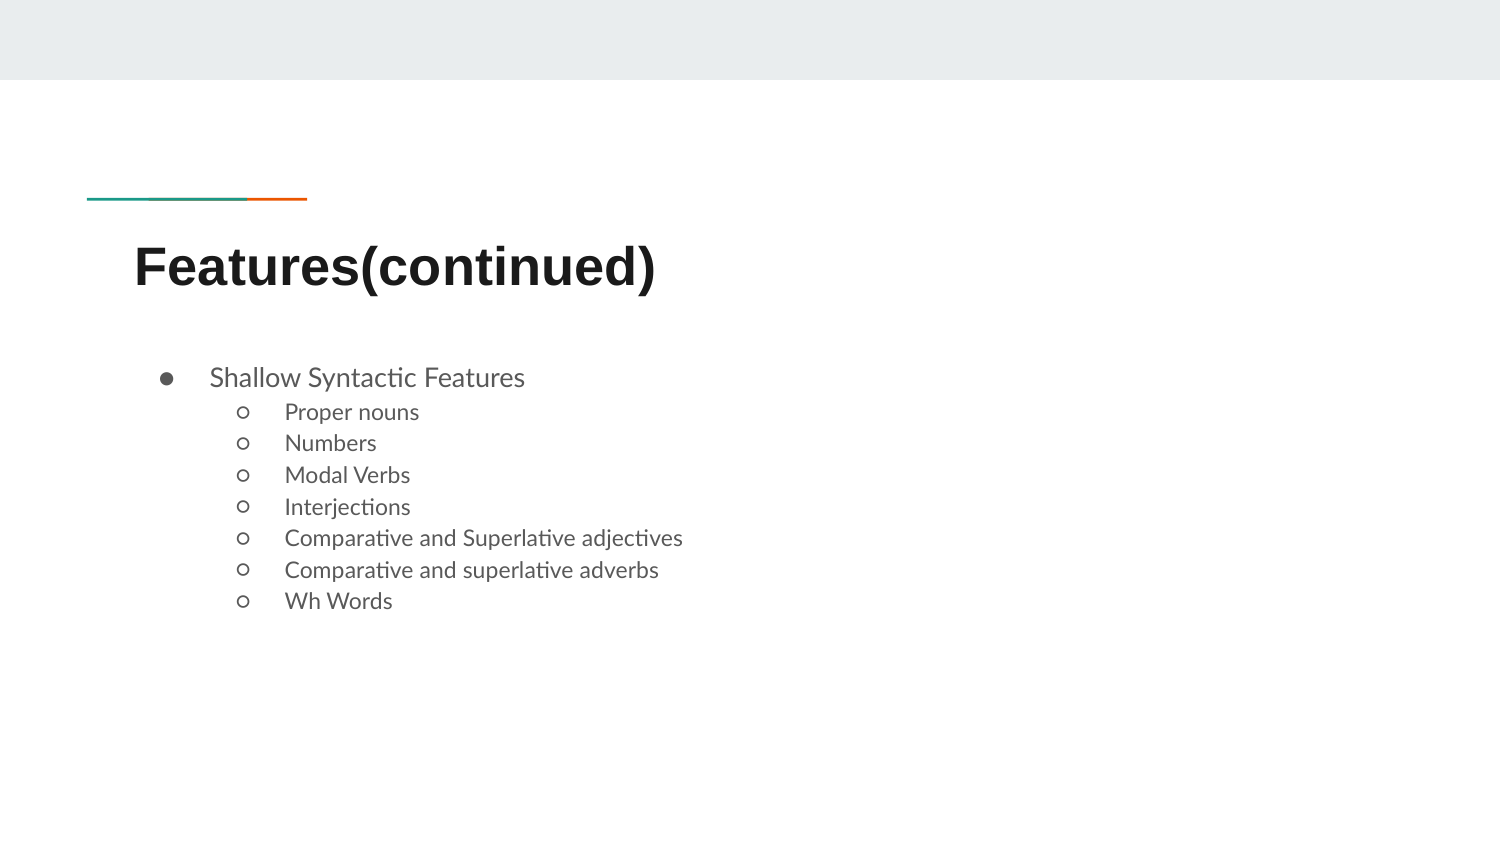

# Features(continued)

Shallow Syntactic Features
Proper nouns
Numbers
Modal Verbs
Interjections
Comparative and Superlative adjectives
Comparative and superlative adverbs
Wh Words